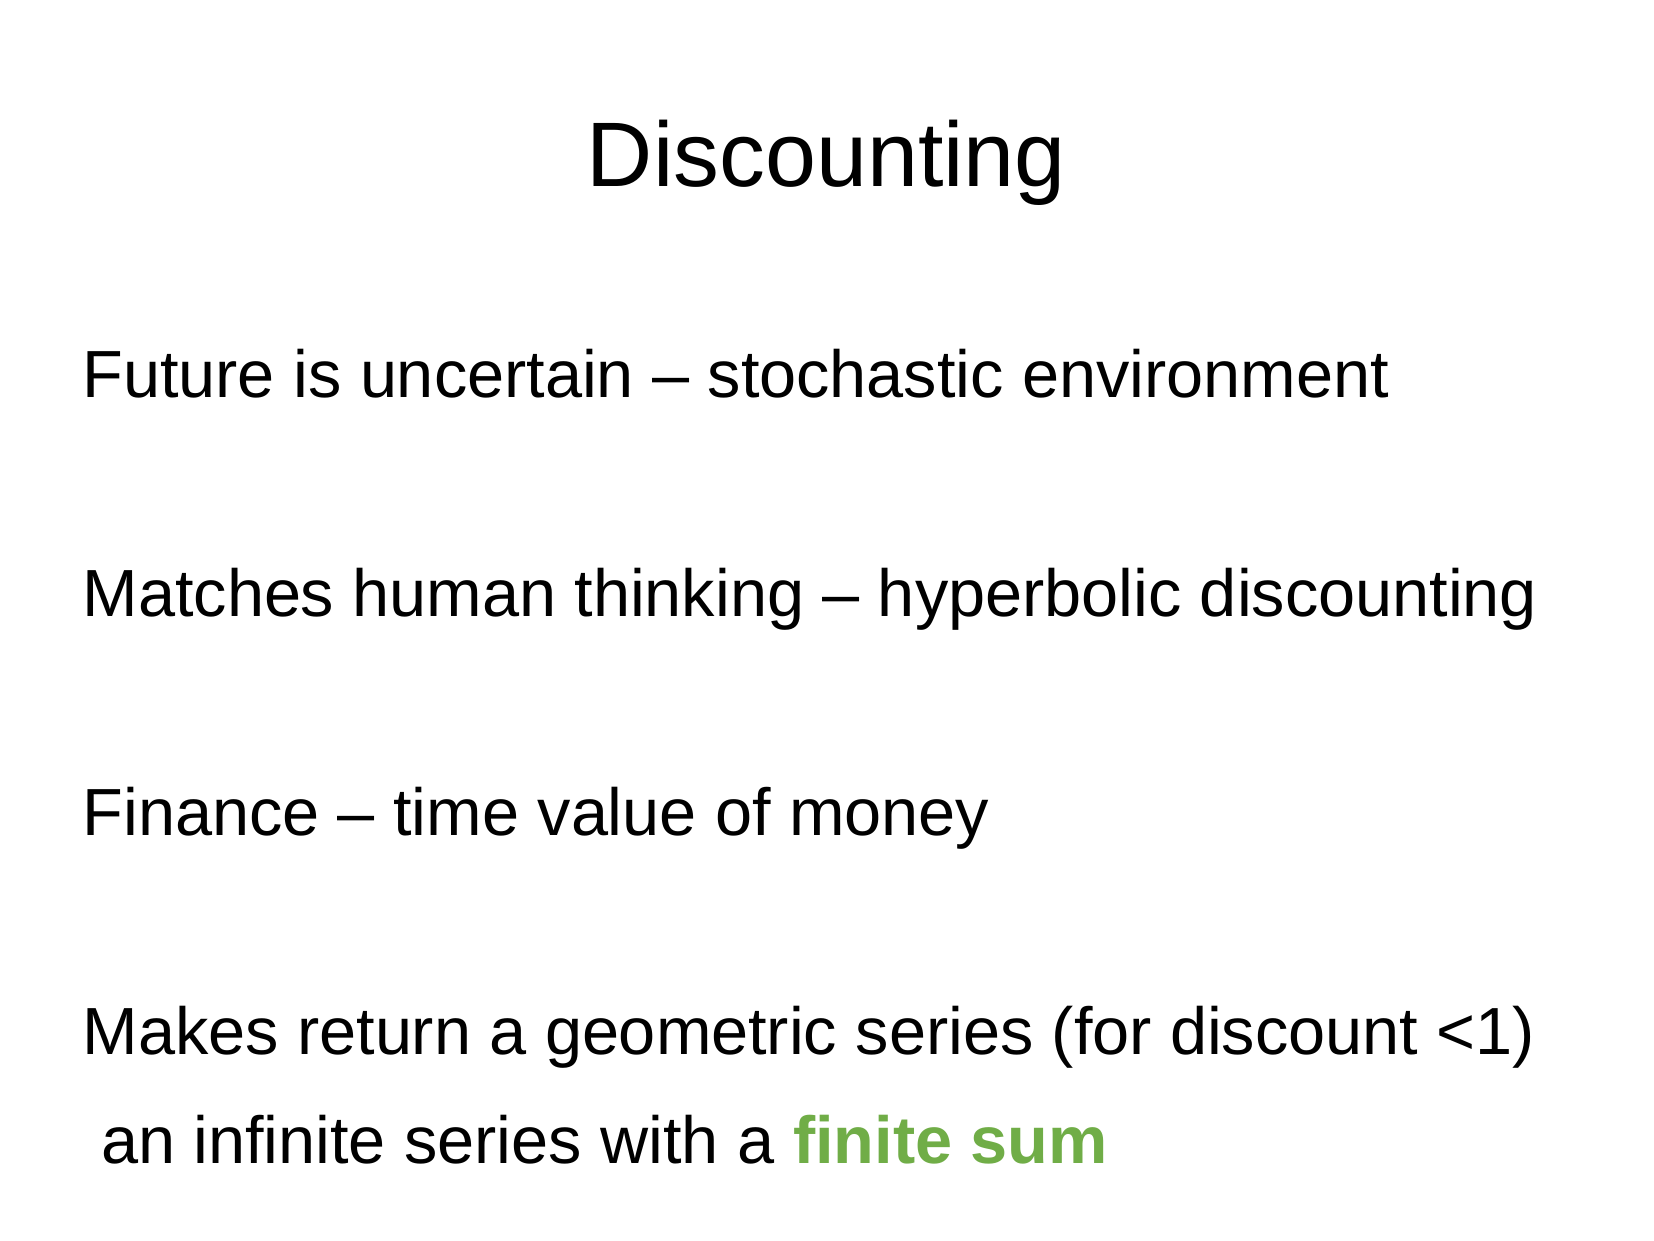

Discounting
Future is uncertain – stochastic environment

Matches human thinking – hyperbolic discounting

Finance – time value of money

Makes return a geometric series (for discount <1)
 an infinite series with a finite sum